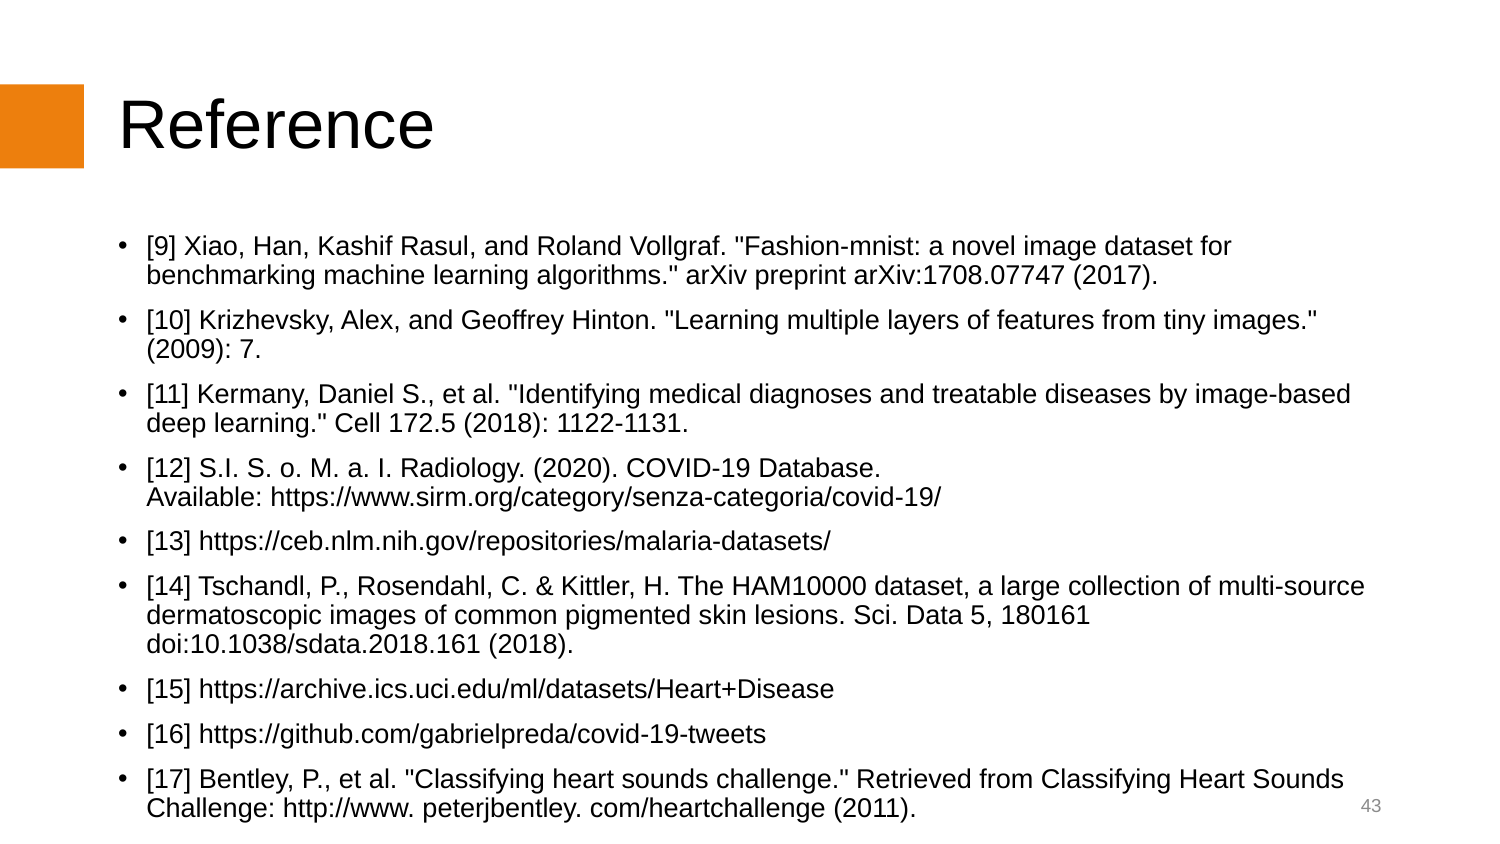

# Reference
[9] Xiao, Han, Kashif Rasul, and Roland Vollgraf. "Fashion-mnist: a novel image dataset for benchmarking machine learning algorithms." arXiv preprint arXiv:1708.07747 (2017).
[10] Krizhevsky, Alex, and Geoffrey Hinton. "Learning multiple layers of features from tiny images." (2009): 7.
[11] Kermany, Daniel S., et al. "Identifying medical diagnoses and treatable diseases by image-based deep learning." Cell 172.5 (2018): 1122-1131.
[12] S.I. S. o. M. a. I. Radiology. (2020). COVID-19 Database. Available: https://www.sirm.org/category/senza-categoria/covid-19/
[13] https://ceb.nlm.nih.gov/repositories/malaria-datasets/
[14] Tschandl, P., Rosendahl, C. & Kittler, H. The HAM10000 dataset, a large collection of multi-source dermatoscopic images of common pigmented skin lesions. Sci. Data 5, 180161 doi:10.1038/sdata.2018.161 (2018).
[15] https://archive.ics.uci.edu/ml/datasets/Heart+Disease
[16] https://github.com/gabrielpreda/covid-19-tweets
[17] Bentley, P., et al. "Classifying heart sounds challenge." Retrieved from Classifying Heart Sounds Challenge: http://www. peterjbentley. com/heartchallenge (2011).
43